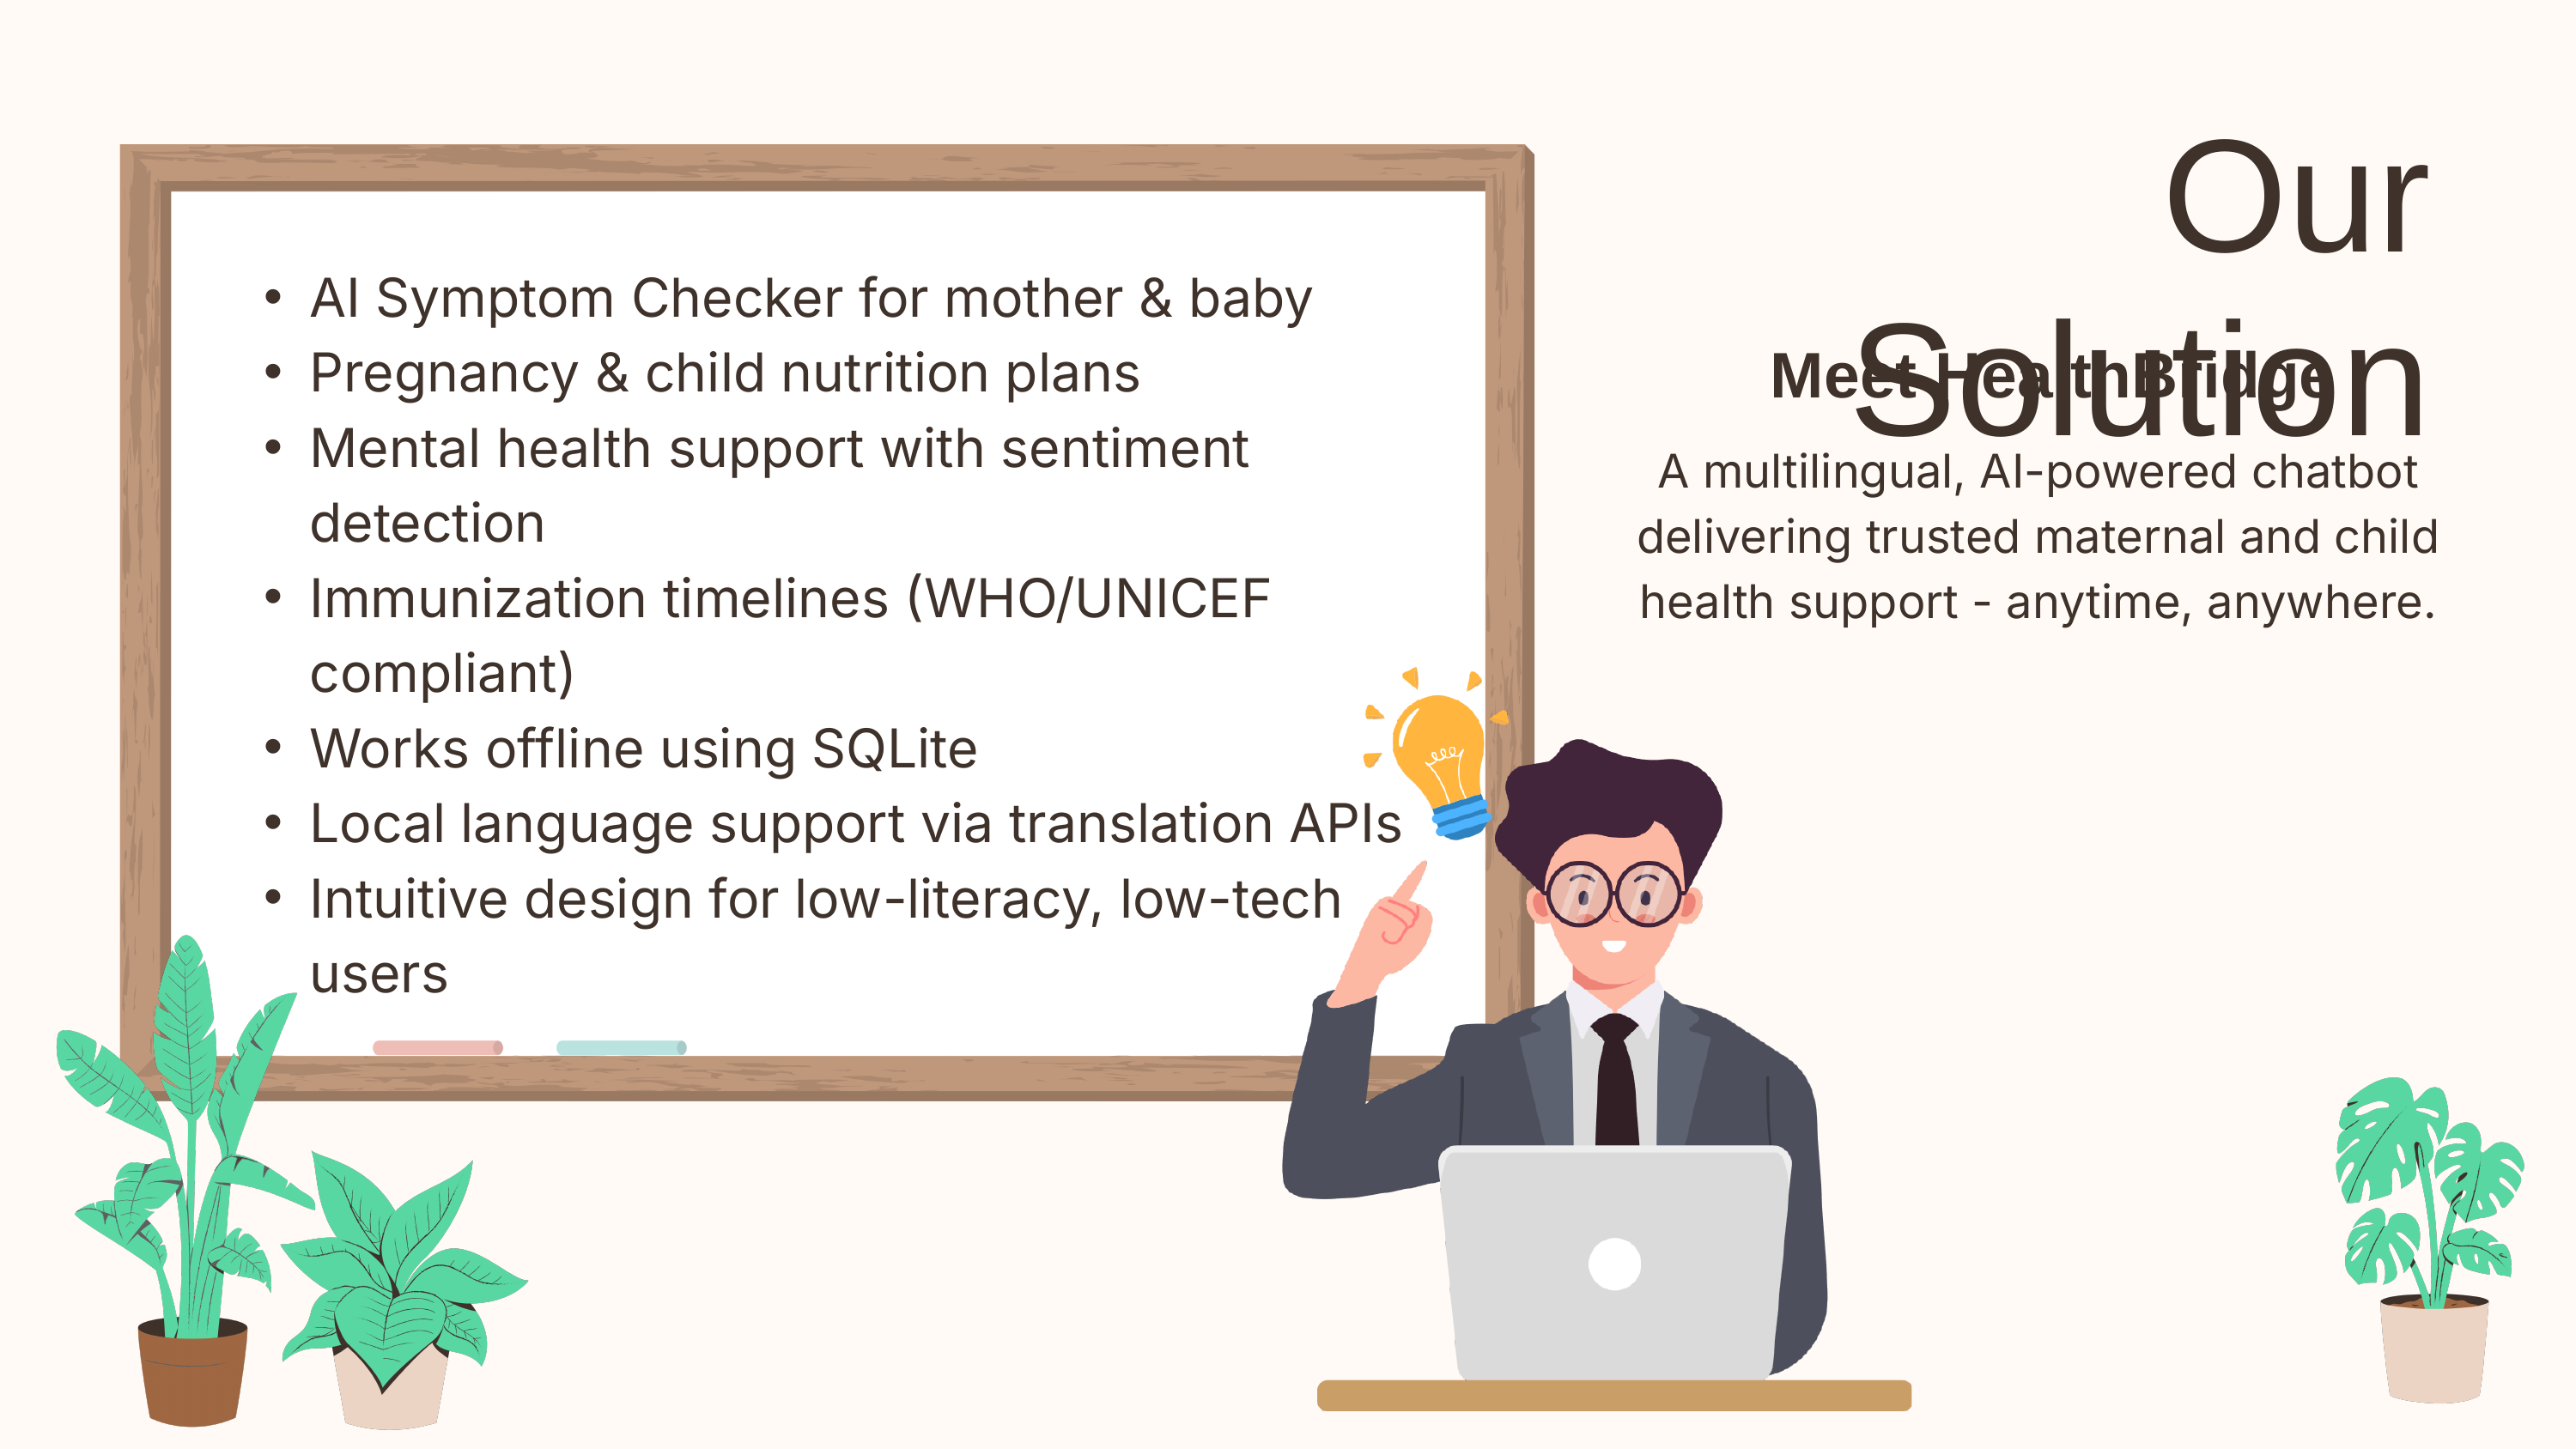

Our Solution

AI Symptom Checker for mother & baby
Pregnancy & child nutrition plans
Mental health support with sentiment detection
Immunization timelines (WHO/UNICEF compliant)
Works offline using SQLite
Local language support via translation APIs
Intuitive design for low-literacy, low-tech users
Meet HealthBridge
A multilingual, AI-powered chatbot delivering trusted maternal and child health support - anytime, anywhere.